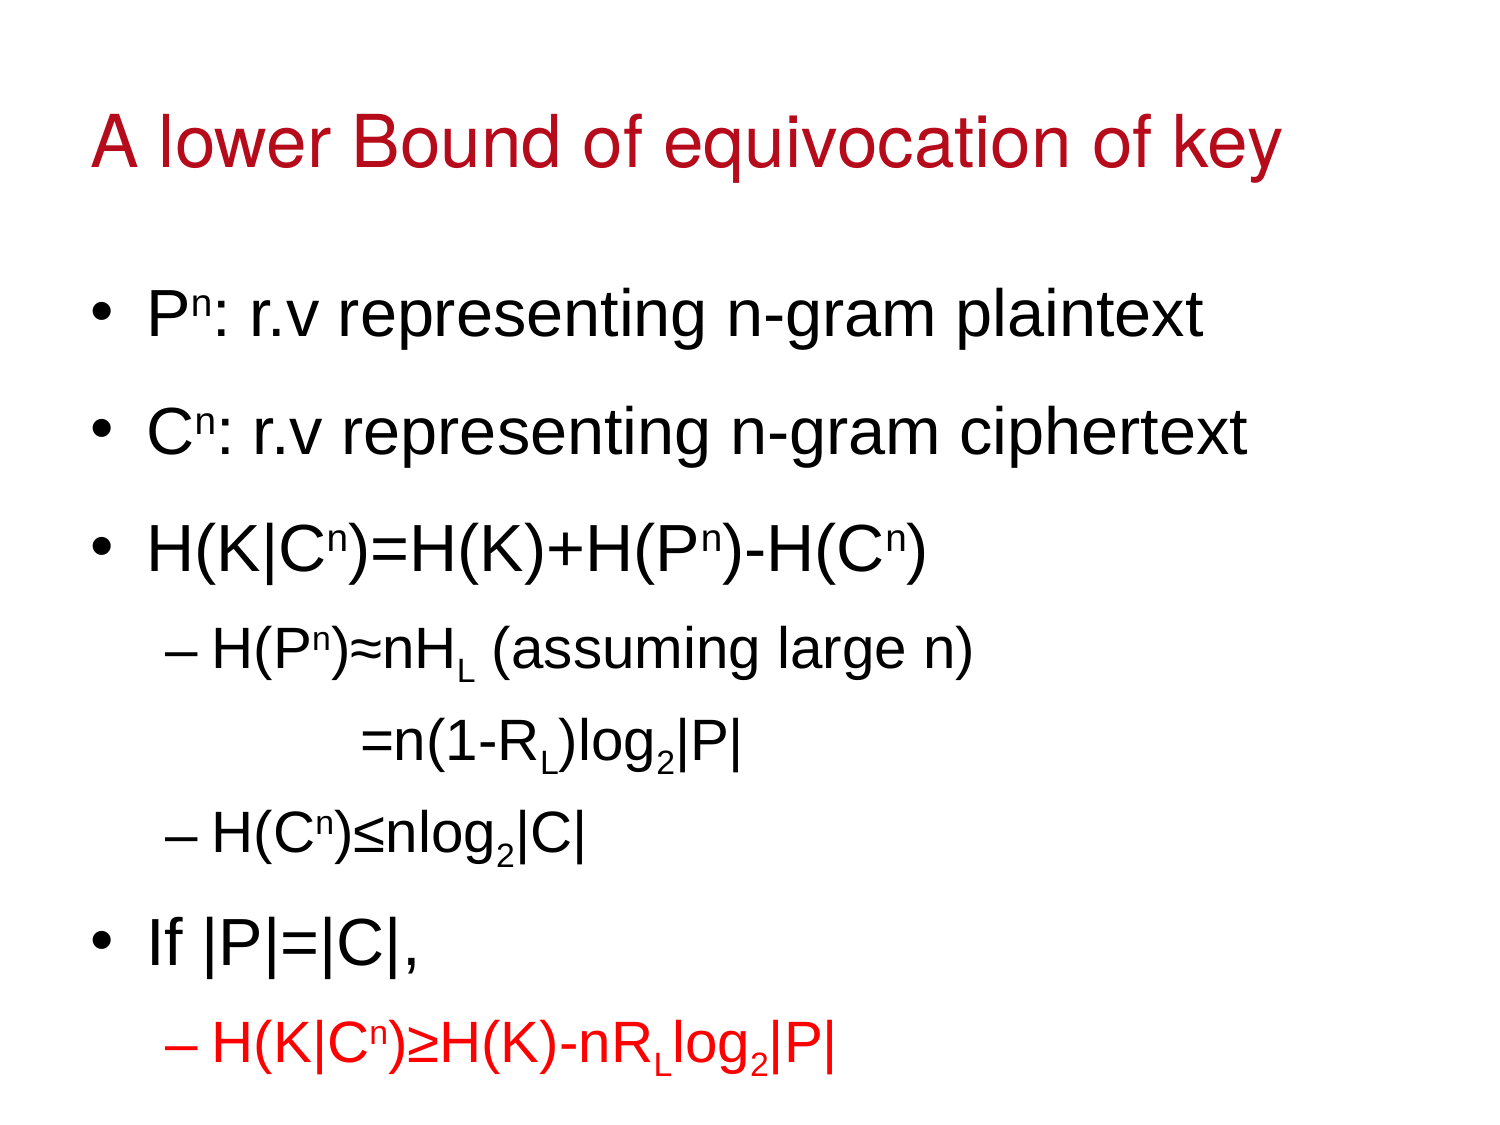

# A lower Bound of equivocation of key
Pn: r.v representing n-gram plaintext
Cn: r.v representing n-gram ciphertext
H(K|Cn)=H(K)+H(Pn)-H(Cn)
H(Pn)≈nHL (assuming large n)
            =n(1-RL)log2|P|
H(Cn)≤nlog2|C|
If |P|=|C|,
H(K|Cn)≥H(K)-nRLlog2|P|